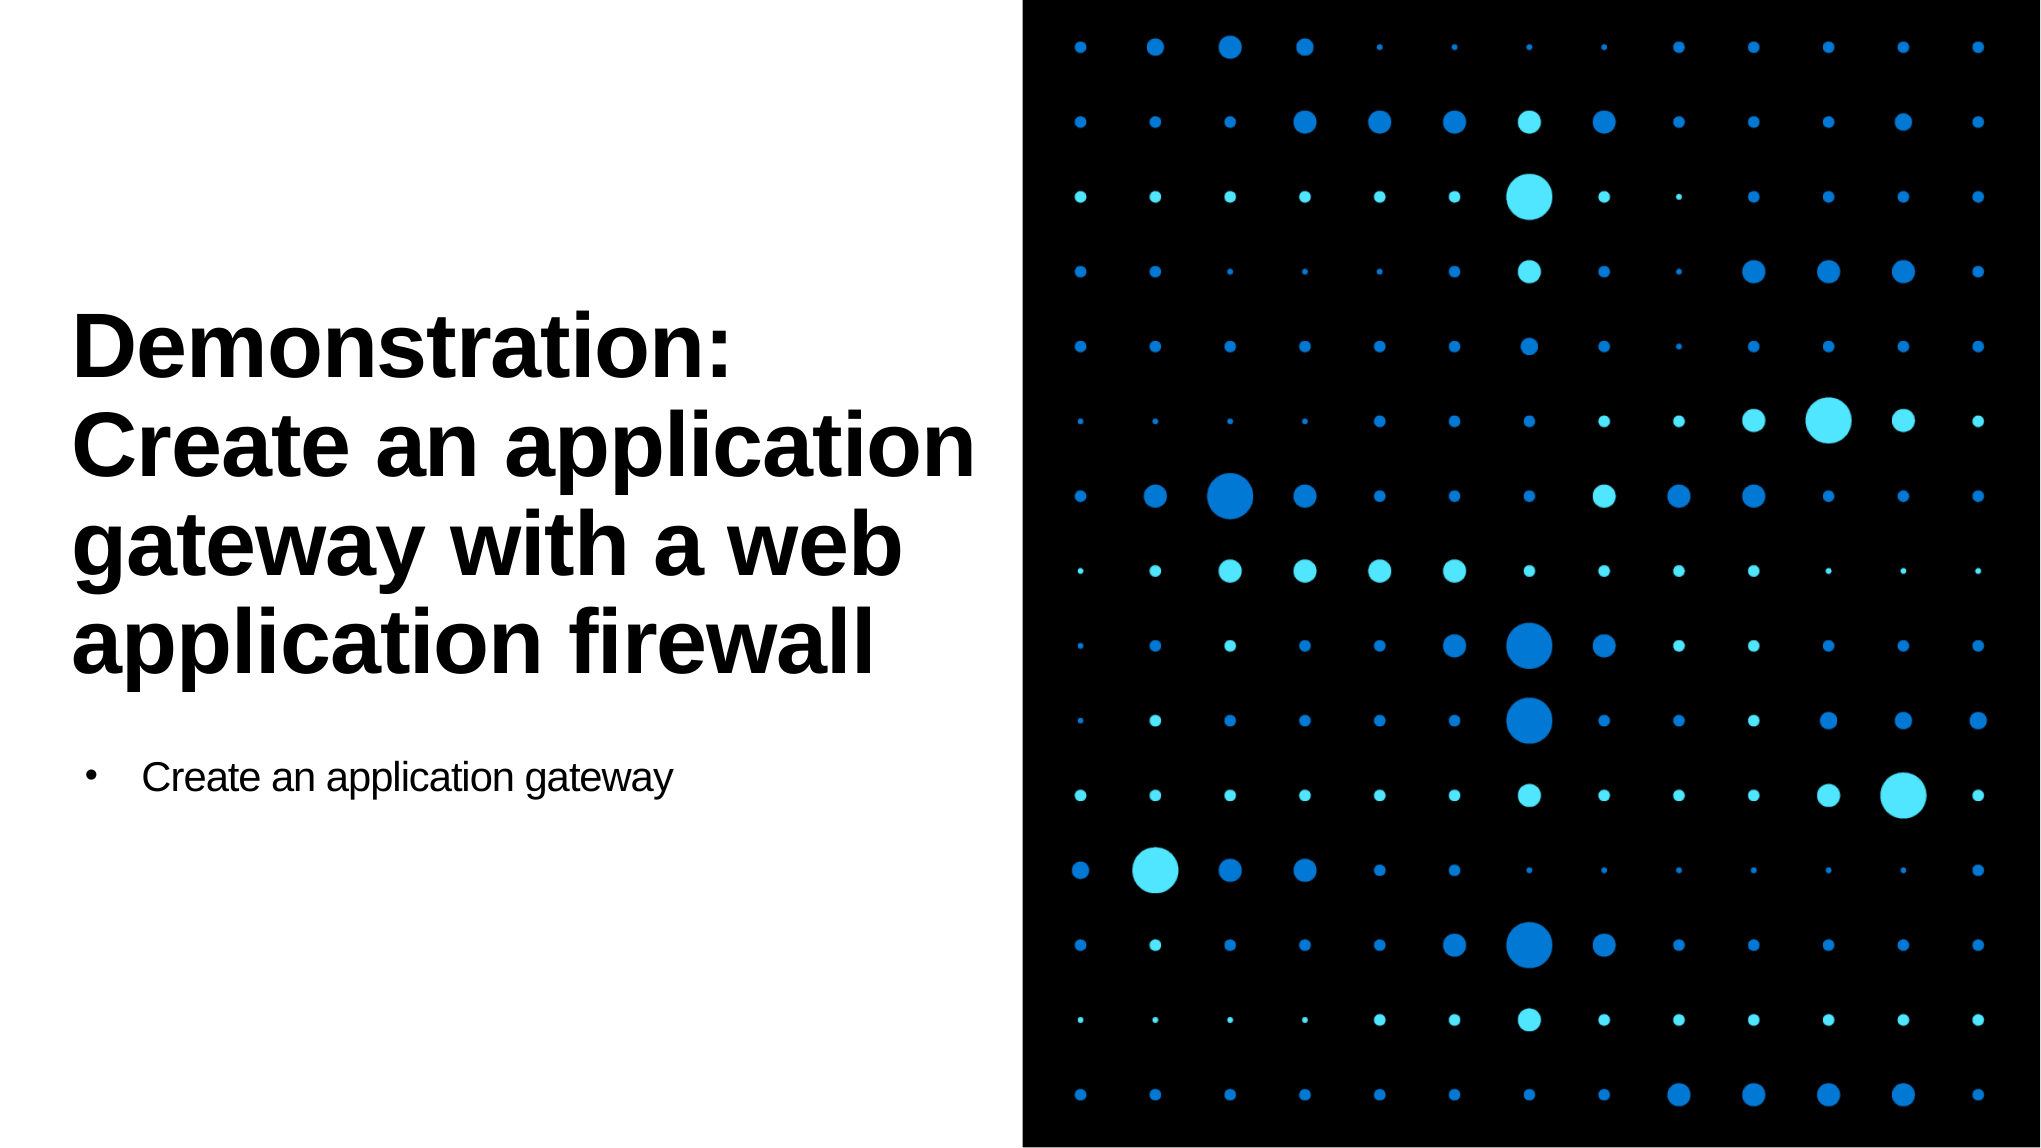

# Demonstration: Create an application gateway with a web application firewall
Create an application gateway